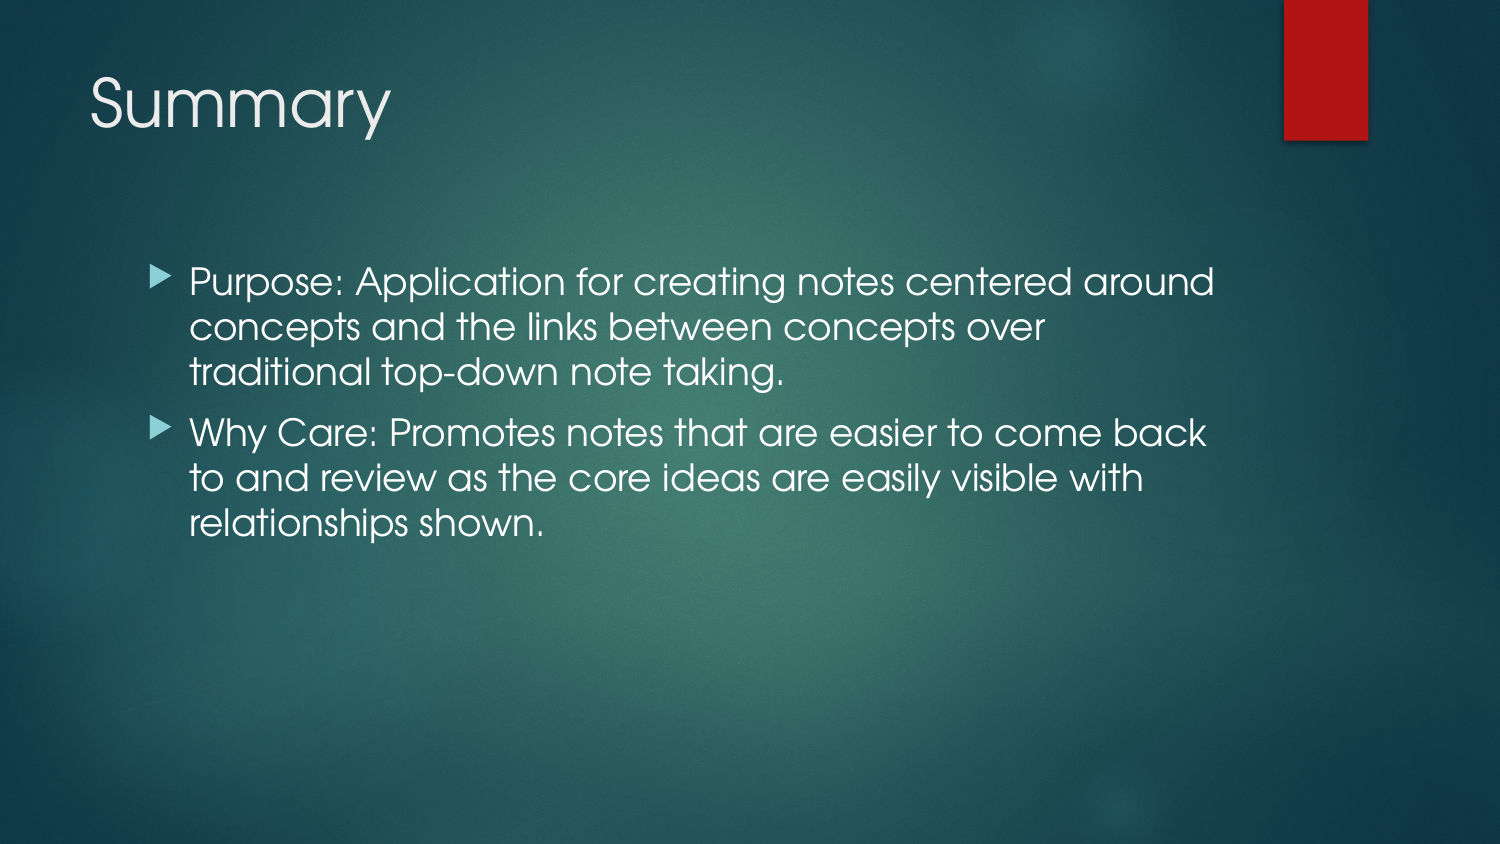

# Summary
Purpose: Application for creating notes centered around concepts and the links between concepts over traditional top-down note taking.
Why Care: Promotes notes that are easier to come back to and review as the core ideas are easily visible with relationships shown.